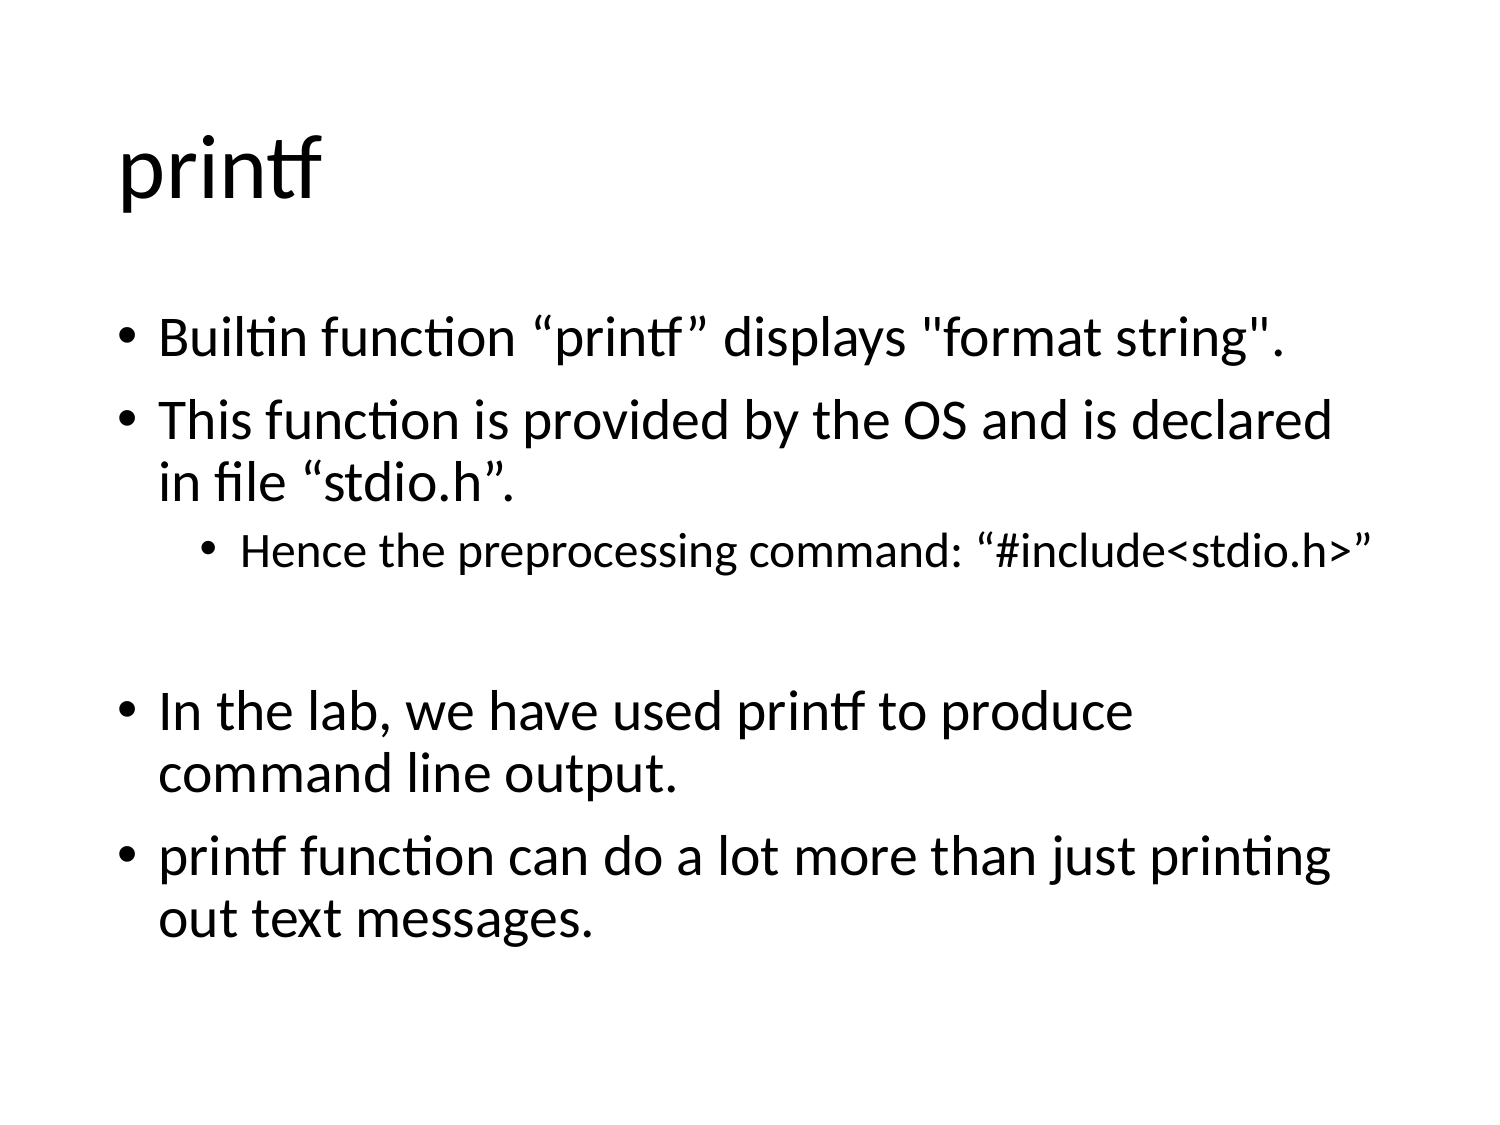

# printf
Builtin function “printf” displays "format string".
This function is provided by the OS and is declared in file “stdio.h”.
Hence the preprocessing command: “#include<stdio.h>”

In the lab, we have used printf to produce command line output.
printf function can do a lot more than just printing out text messages.